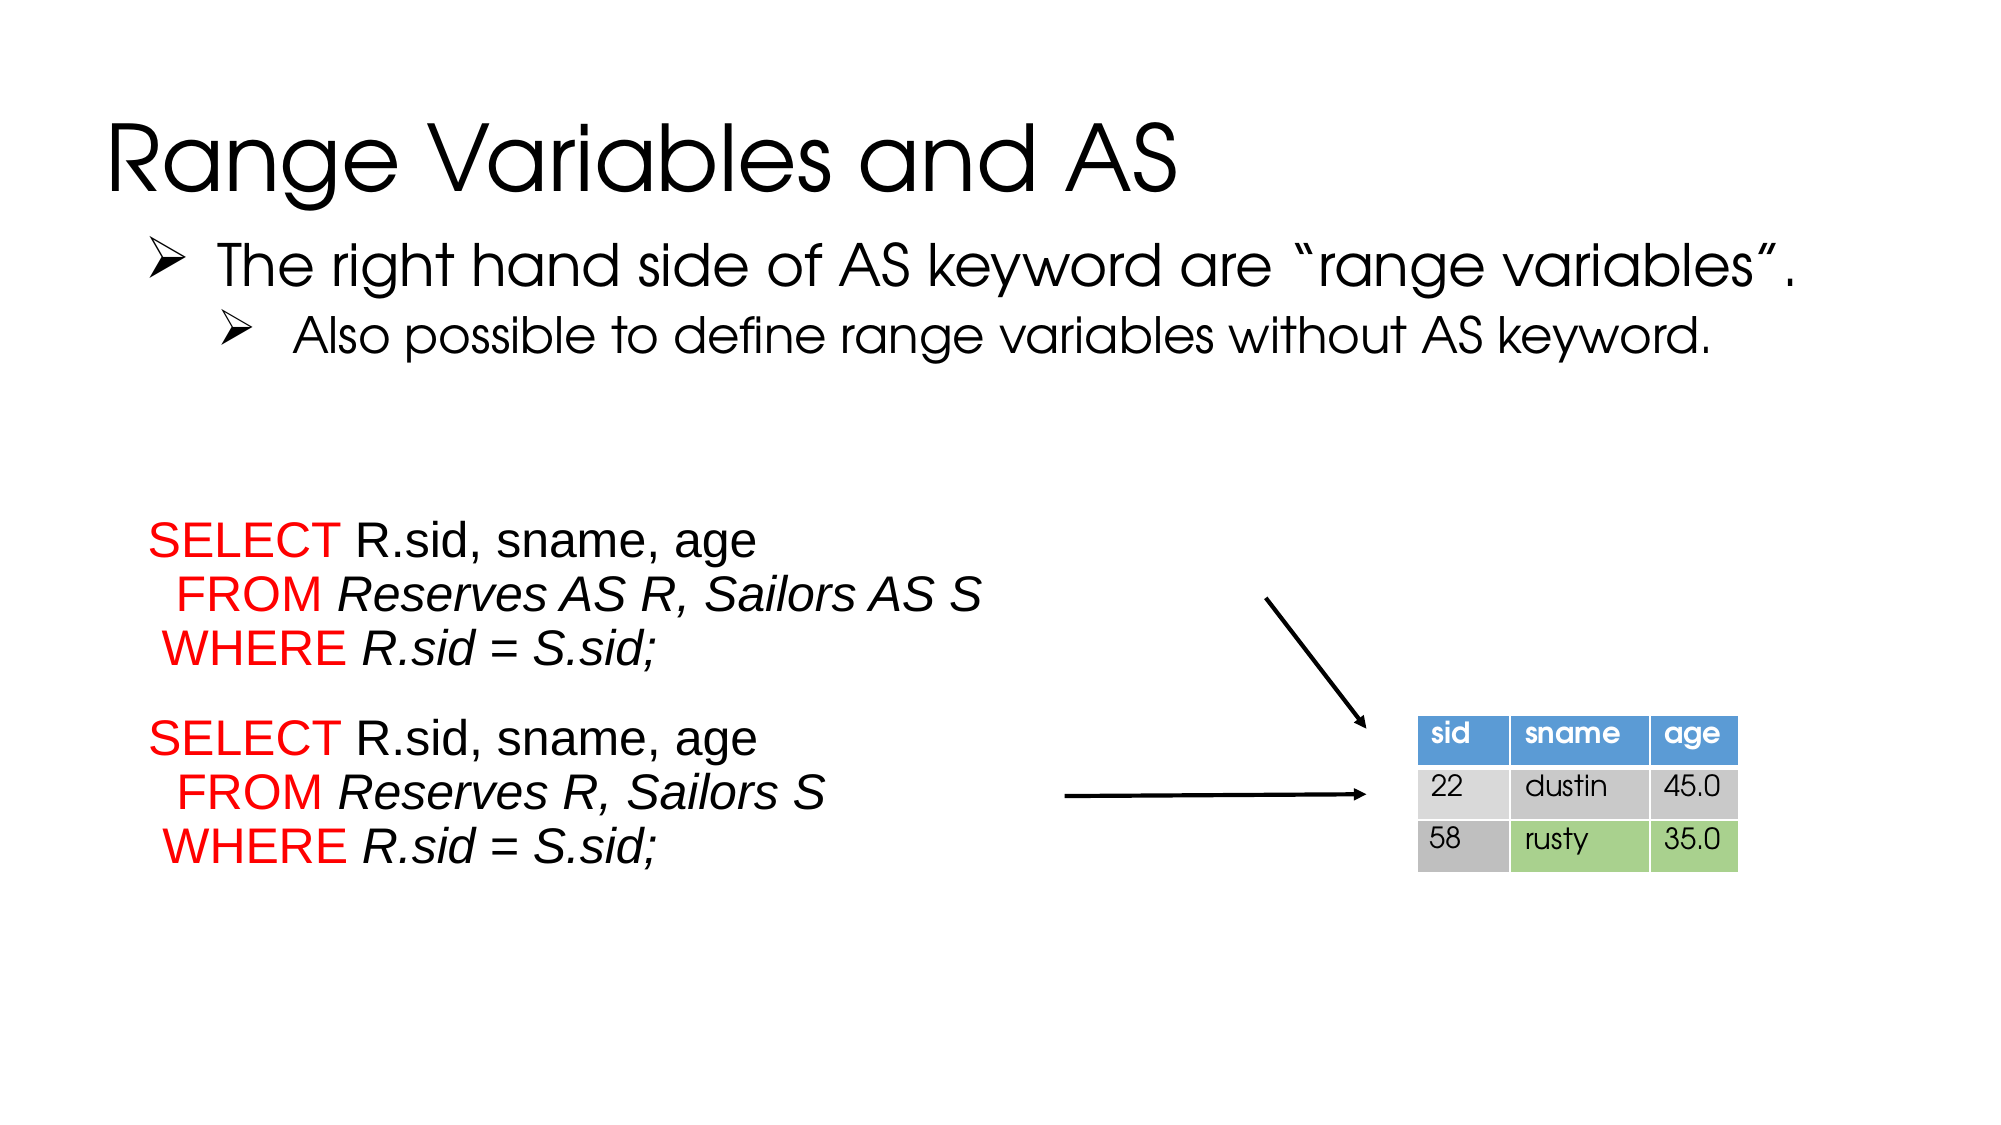

# Range Variables and AS
The right hand side of AS keyword are “range variables”.
Also possible to define range variables without AS keyword.

SELECT R.sid, sname, age
  FROM Reserves AS R, Sailors AS S
 WHERE R.sid = S.sid;
SELECT R.sid, sname, age
  FROM Reserves R, Sailors S
 WHERE R.sid = S.sid;
| sid | sname | age |
| --- | --- | --- |
| 22 | dustin | 45.0 |
| 58 | rusty | 35.0 |